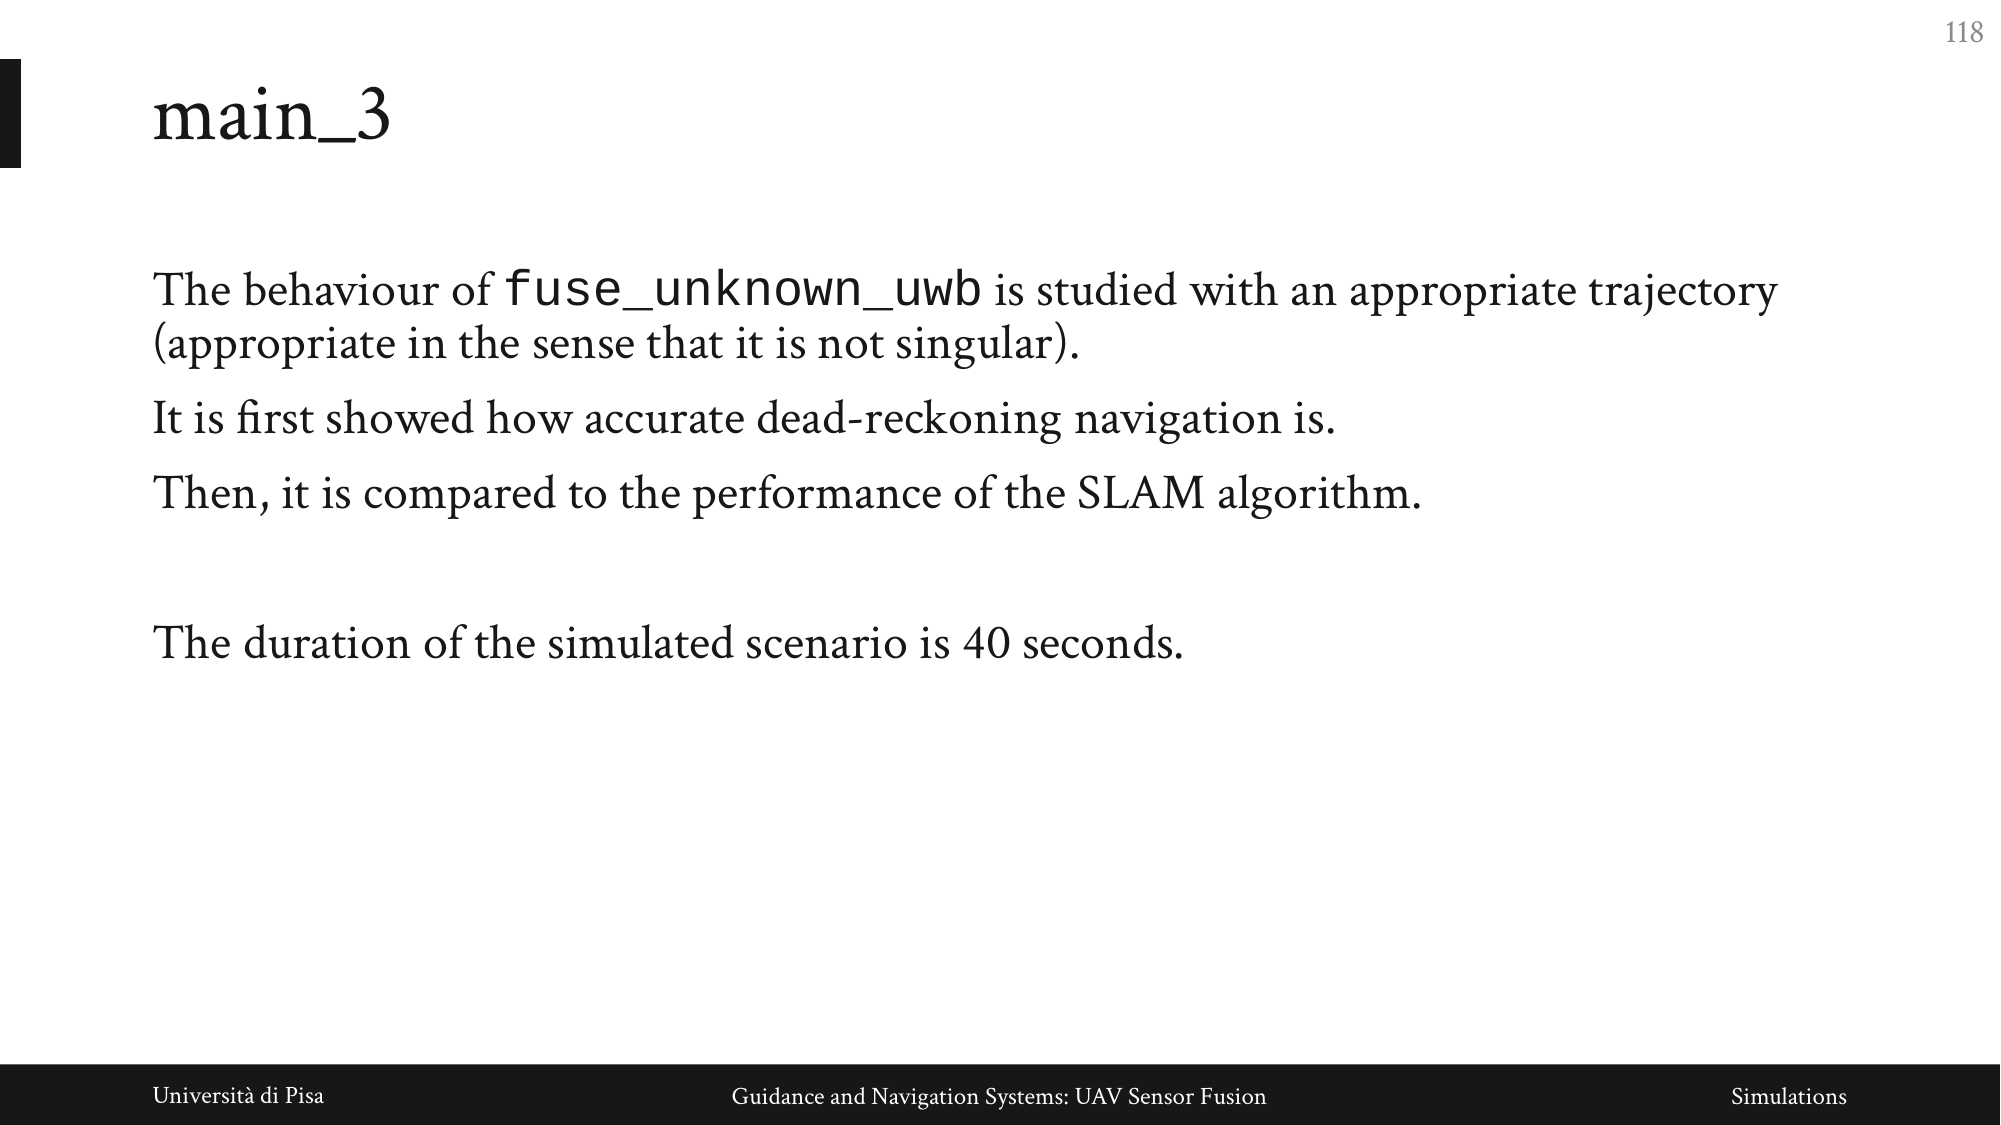

118
main_3
The behaviour of fuse_unknown_uwb is studied with an appropriate trajectory (appropriate in the sense that it is not singular).
It is first showed how accurate dead-reckoning navigation is.
Then, it is compared to the performance of the SLAM algorithm.

The duration of the simulated scenario is 40 seconds.
Università di Pisa

Guidance and Navigation Systems: UAV Sensor Fusion
Simulations